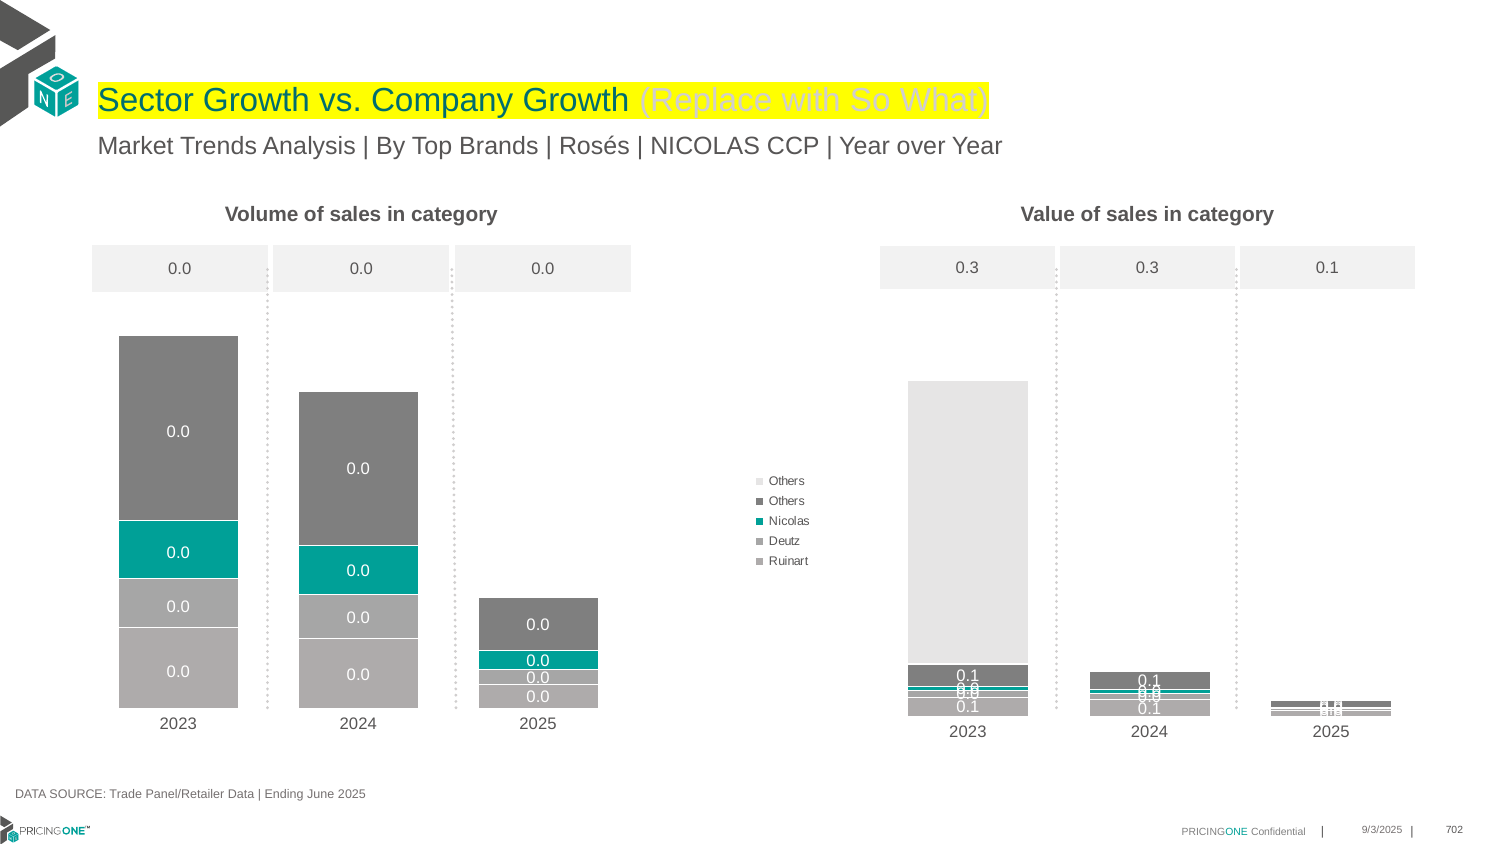

# Sector Growth vs. Company Growth (Replace with So What)
Market Trends Analysis | By Top Brands | Rosés | NICOLAS CCP | Year over Year
| Value of sales in category |  |  |
| --- | --- | --- |
| 0.3 | 0.3 | 0.1 |
| Volume of sales in category |  |  |
| --- | --- | --- |
| 0.0 | 0.0 | 0.0 |

### Chart

| Category | Ruinart | Deutz | Nicolas | Others | Others |
|---|---|---|---|---|---|
| 2023 | 0.112235 | 0.043596 | 0.022865 | 0.130552 | 1.697000000160187 |
| 2024 | 0.096886 | 0.040801 | 0.020789 | 0.109788 | 0.0 |
| 2025 | 0.032086 | 0.01372 | 0.007848 | 0.037601 | 0.0 |

### Chart

| Category | Ruinart | Deutz | Nicolas | Others | Others |
|---|---|---|---|---|---|
| 2023 | 0.000881 | 0.000547 | 0.000633 | 0.002018 | 0.0 |
| 2024 | 0.000763 | 0.000481 | 0.000545 | 0.001682 | -1.455191522836685e-11 |
| 2025 | 0.000258 | 0.000168 | 0.000204 | 0.000582 | 0.0 |
DATA SOURCE: Trade Panel/Retailer Data | Ending June 2025

9/3/2025
702